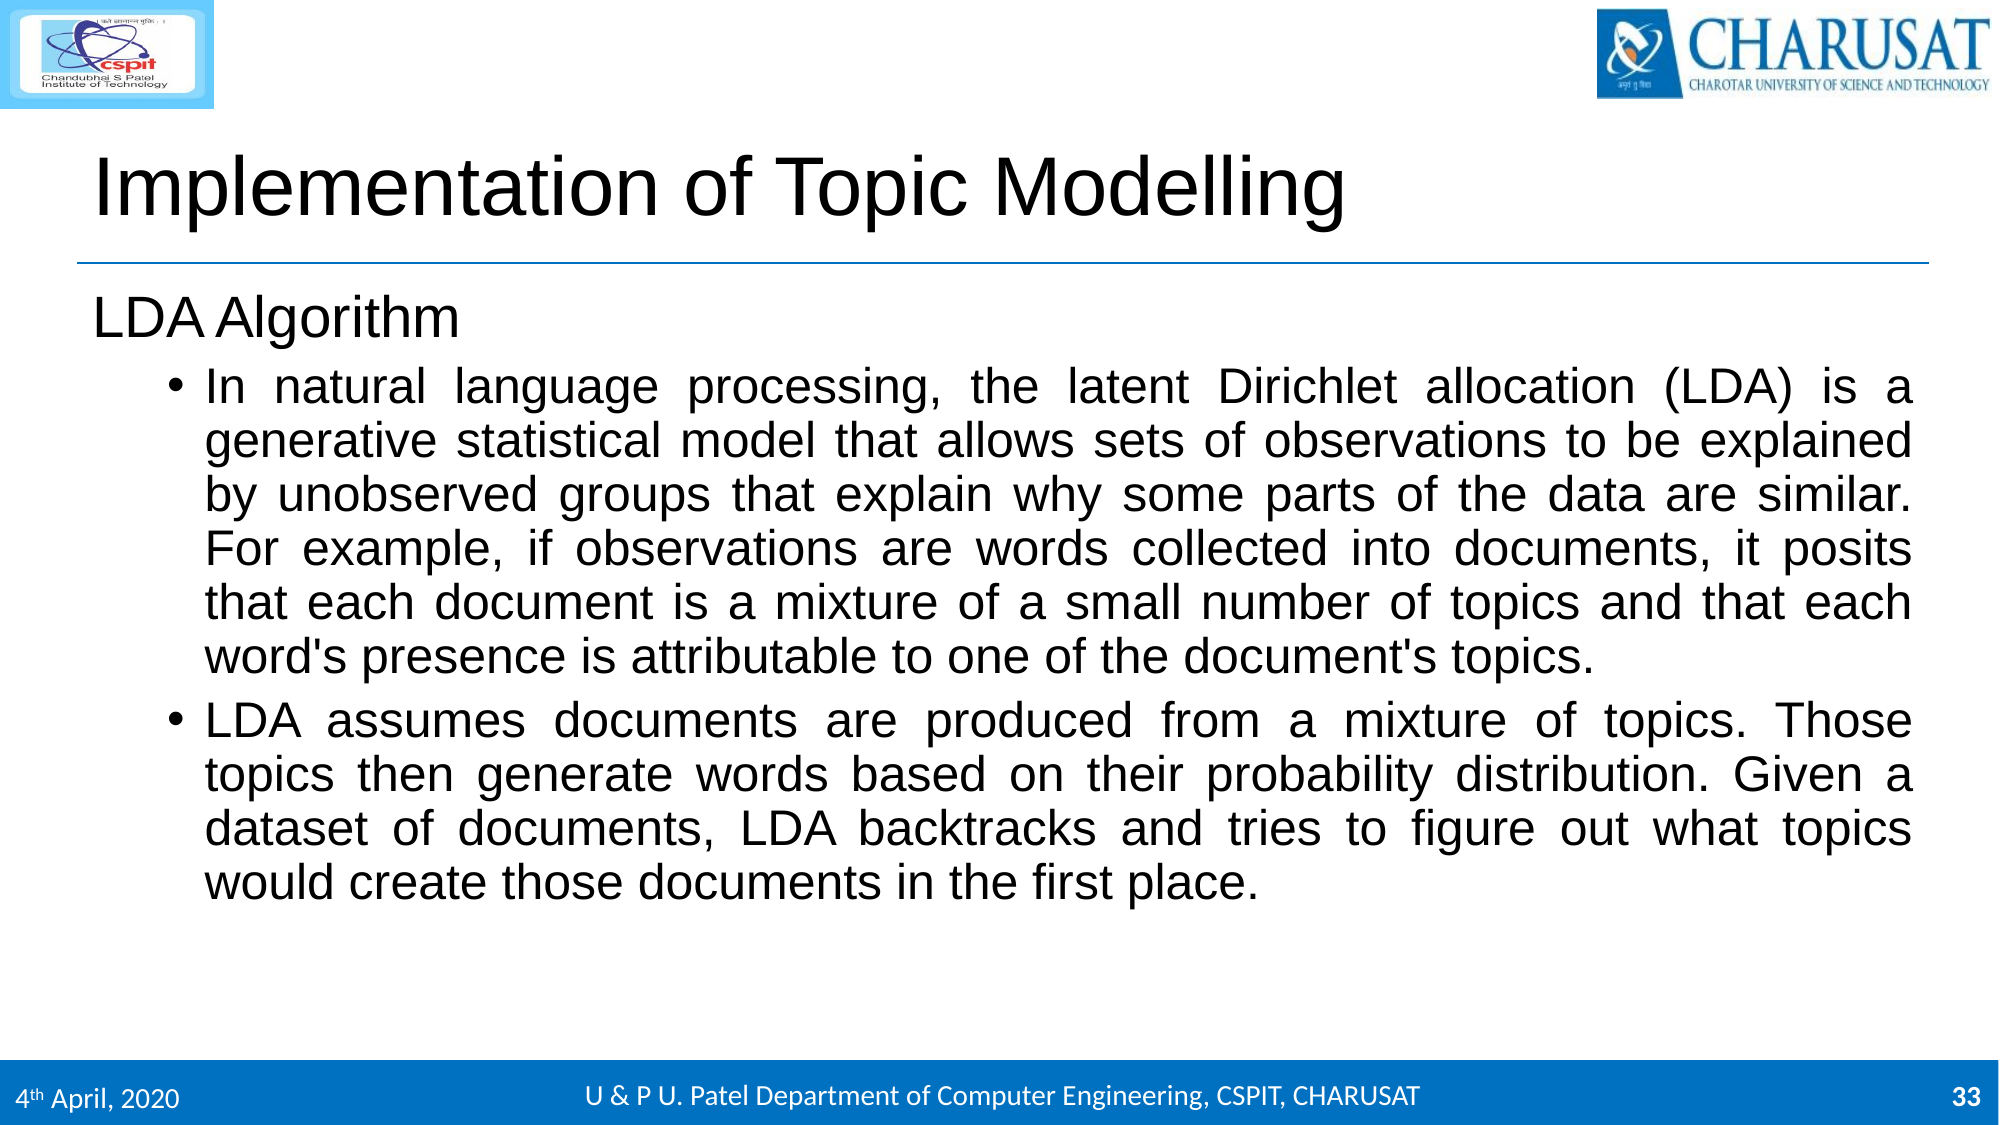

# Implementation of Topic Modelling
LDA Algorithm
In natural language processing, the latent Dirichlet allocation (LDA) is a generative statistical model that allows sets of observations to be explained by unobserved groups that explain why some parts of the data are similar. For example, if observations are words collected into documents, it posits that each document is a mixture of a small number of topics and that each word's presence is attributable to one of the document's topics.
LDA assumes documents are produced from a mixture of topics. Those topics then generate words based on their probability distribution. Given a dataset of documents, LDA backtracks and tries to figure out what topics would create those documents in the first place.
U & P U. Patel Department of Computer Engineering, CSPIT, CHARUSAT
33
4th April, 2020